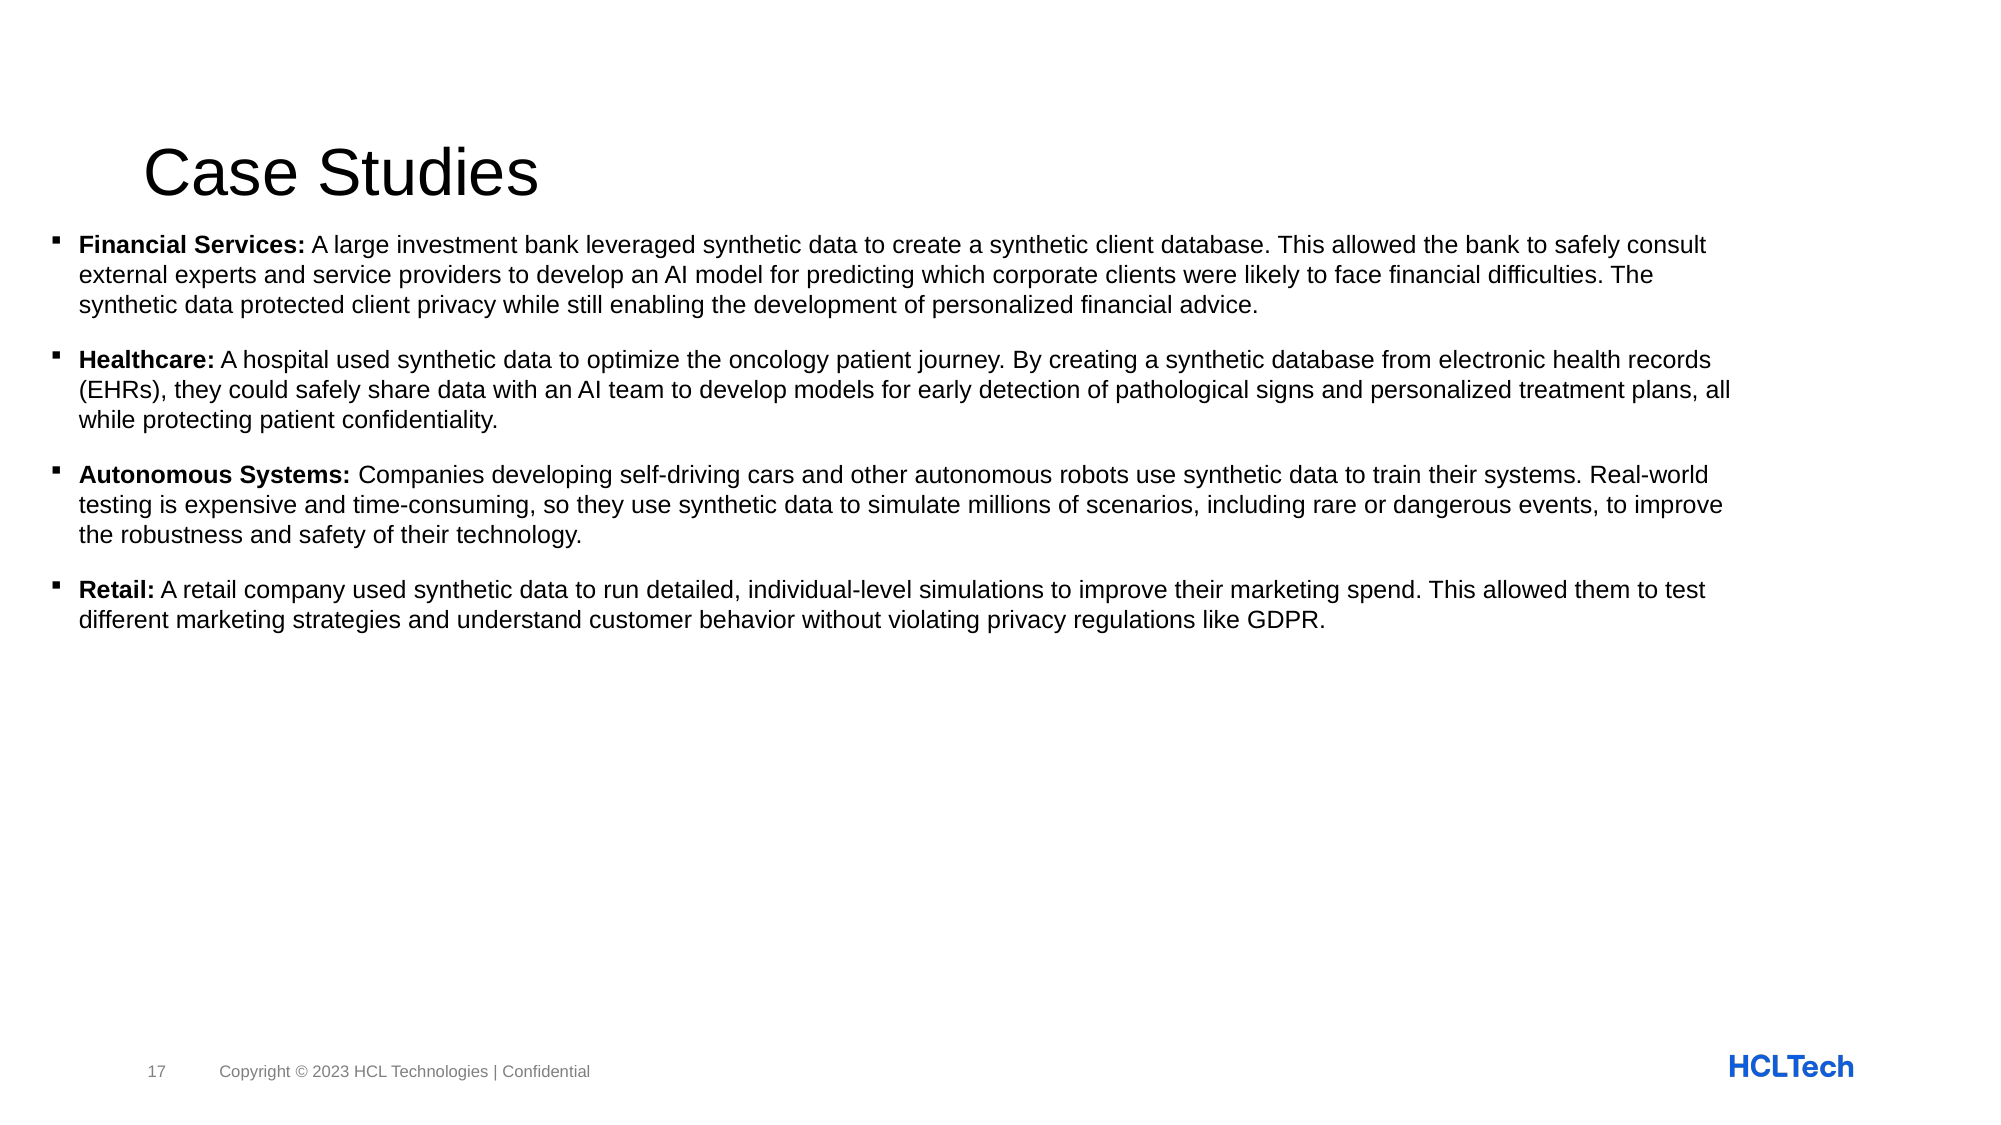

# Case Studies
Financial Services: A large investment bank leveraged synthetic data to create a synthetic client database. This allowed the bank to safely consult external experts and service providers to develop an AI model for predicting which corporate clients were likely to face financial difficulties. The synthetic data protected client privacy while still enabling the development of personalized financial advice.
Healthcare: A hospital used synthetic data to optimize the oncology patient journey. By creating a synthetic database from electronic health records (EHRs), they could safely share data with an AI team to develop models for early detection of pathological signs and personalized treatment plans, all while protecting patient confidentiality.
Autonomous Systems: Companies developing self-driving cars and other autonomous robots use synthetic data to train their systems. Real-world testing is expensive and time-consuming, so they use synthetic data to simulate millions of scenarios, including rare or dangerous events, to improve the robustness and safety of their technology.
Retail: A retail company used synthetic data to run detailed, individual-level simulations to improve their marketing spend. This allowed them to test different marketing strategies and understand customer behavior without violating privacy regulations like GDPR.

17
Copyright © 2023 HCL Technologies | Confidential